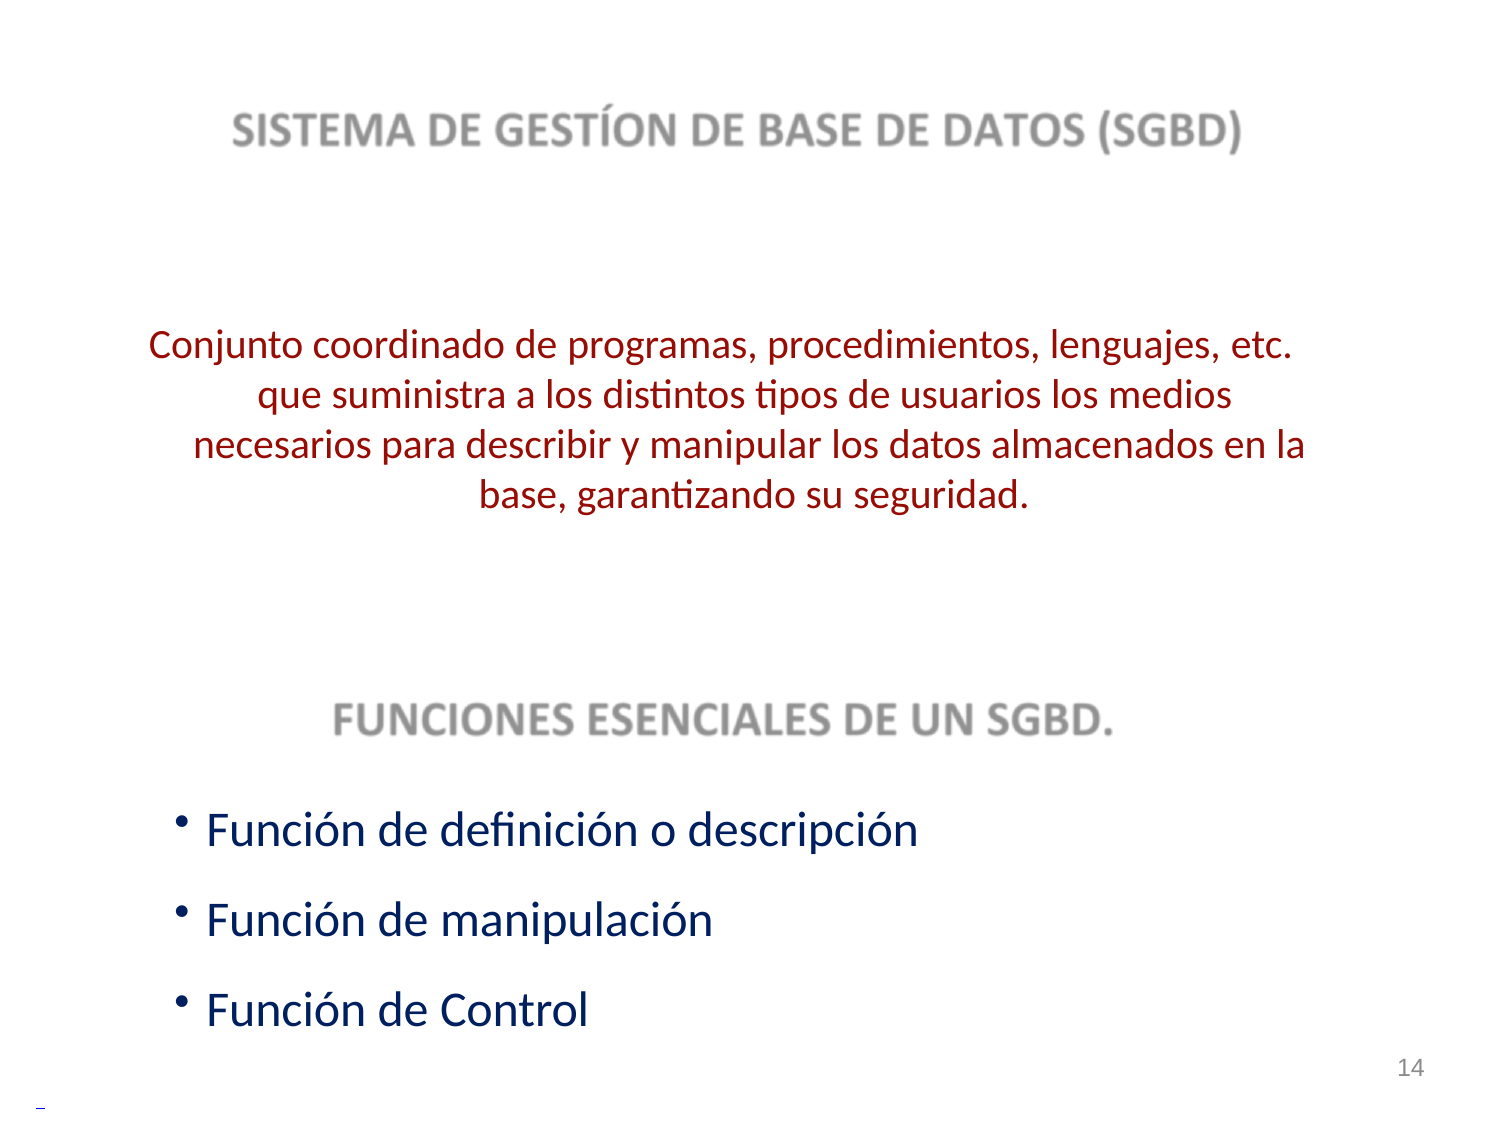

Conjunto coordinado de programas, procedimientos, lenguajes, etc.
que suministra a los distintos tipos de usuarios los medios  necesarios para describir y manipular los datos almacenados en la  base, garantizando su seguridad.

Función de definición o descripción
Función de manipulación
Función de Control

14